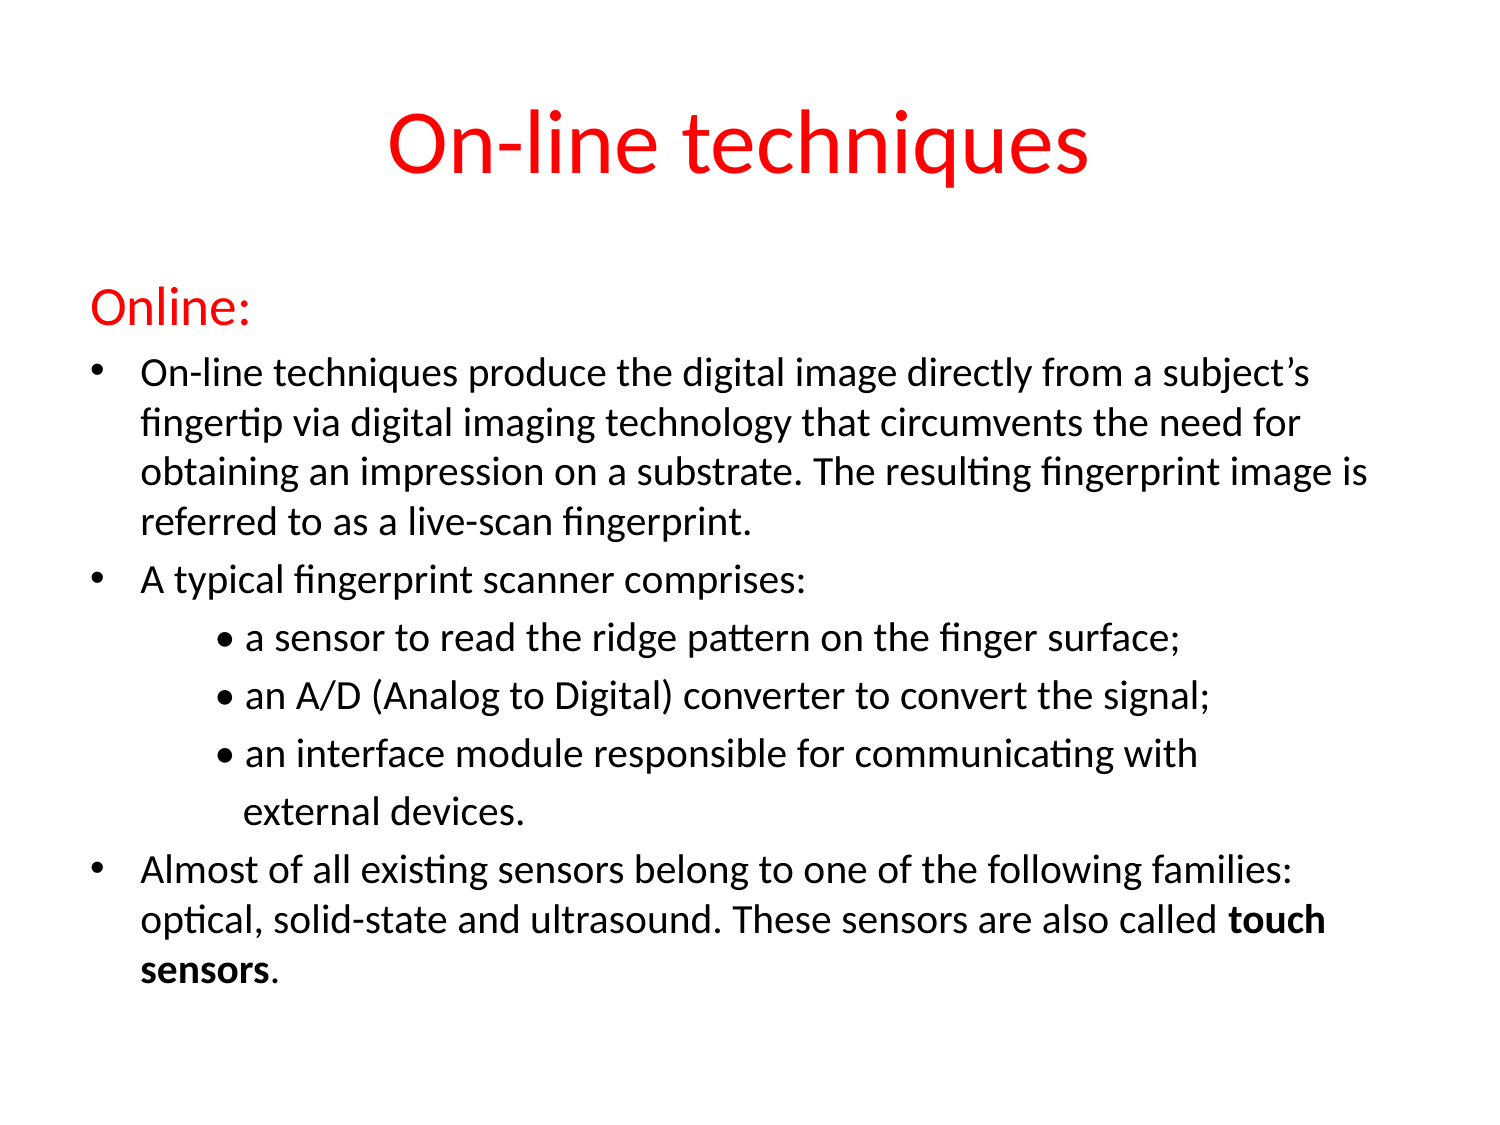

# On-line techniques
Online:
On-line techniques produce the digital image directly from a subject’s fingertip via digital imaging technology that circumvents the need for obtaining an impression on a substrate. The resulting fingerprint image is referred to as a live-scan fingerprint.
A typical fingerprint scanner comprises:
	• a sensor to read the ridge pattern on the finger surface;
	• an A/D (Analog to Digital) converter to convert the signal;
	• an interface module responsible for communicating with
	   external devices.
Almost of all existing sensors belong to one of the following families: optical, solid-state and ultrasound. These sensors are also called touch sensors.